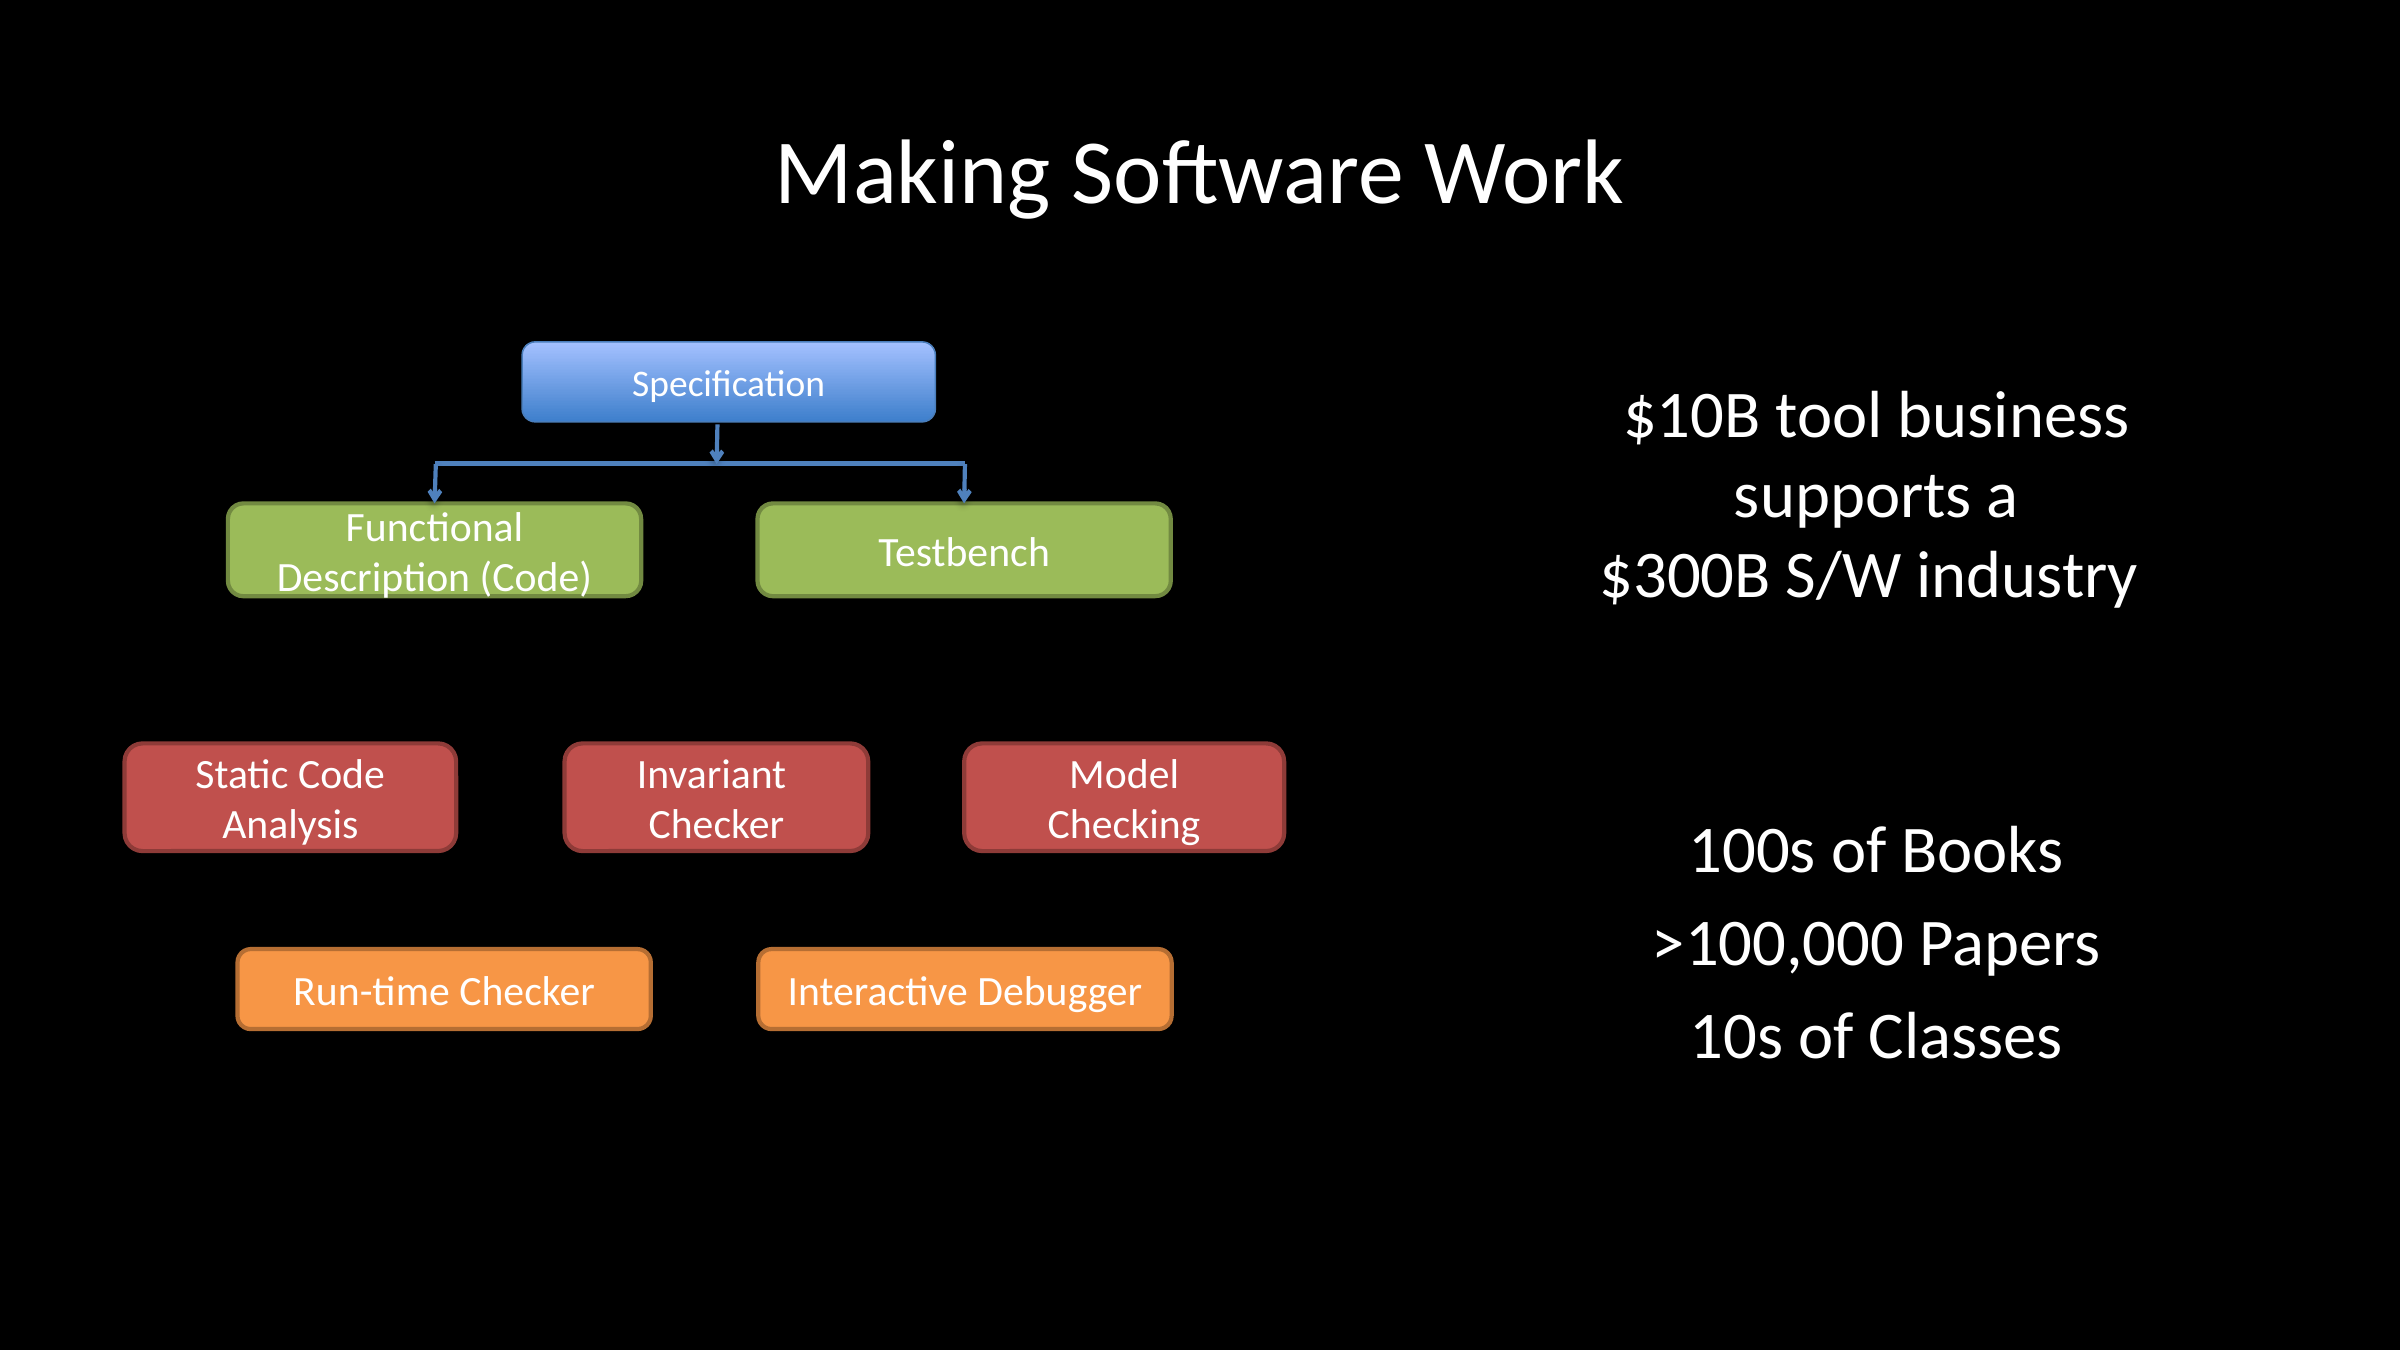

# Making Software Work
Specification
$10B tool business
supports a
$300B S/W industry
Functional Description (Code)
Testbench
Static Code Analysis
Invariant
Checker
Model Checking
100s of Books
>100,000 Papers
10s of Classes
Run-time Checker
Interactive Debugger